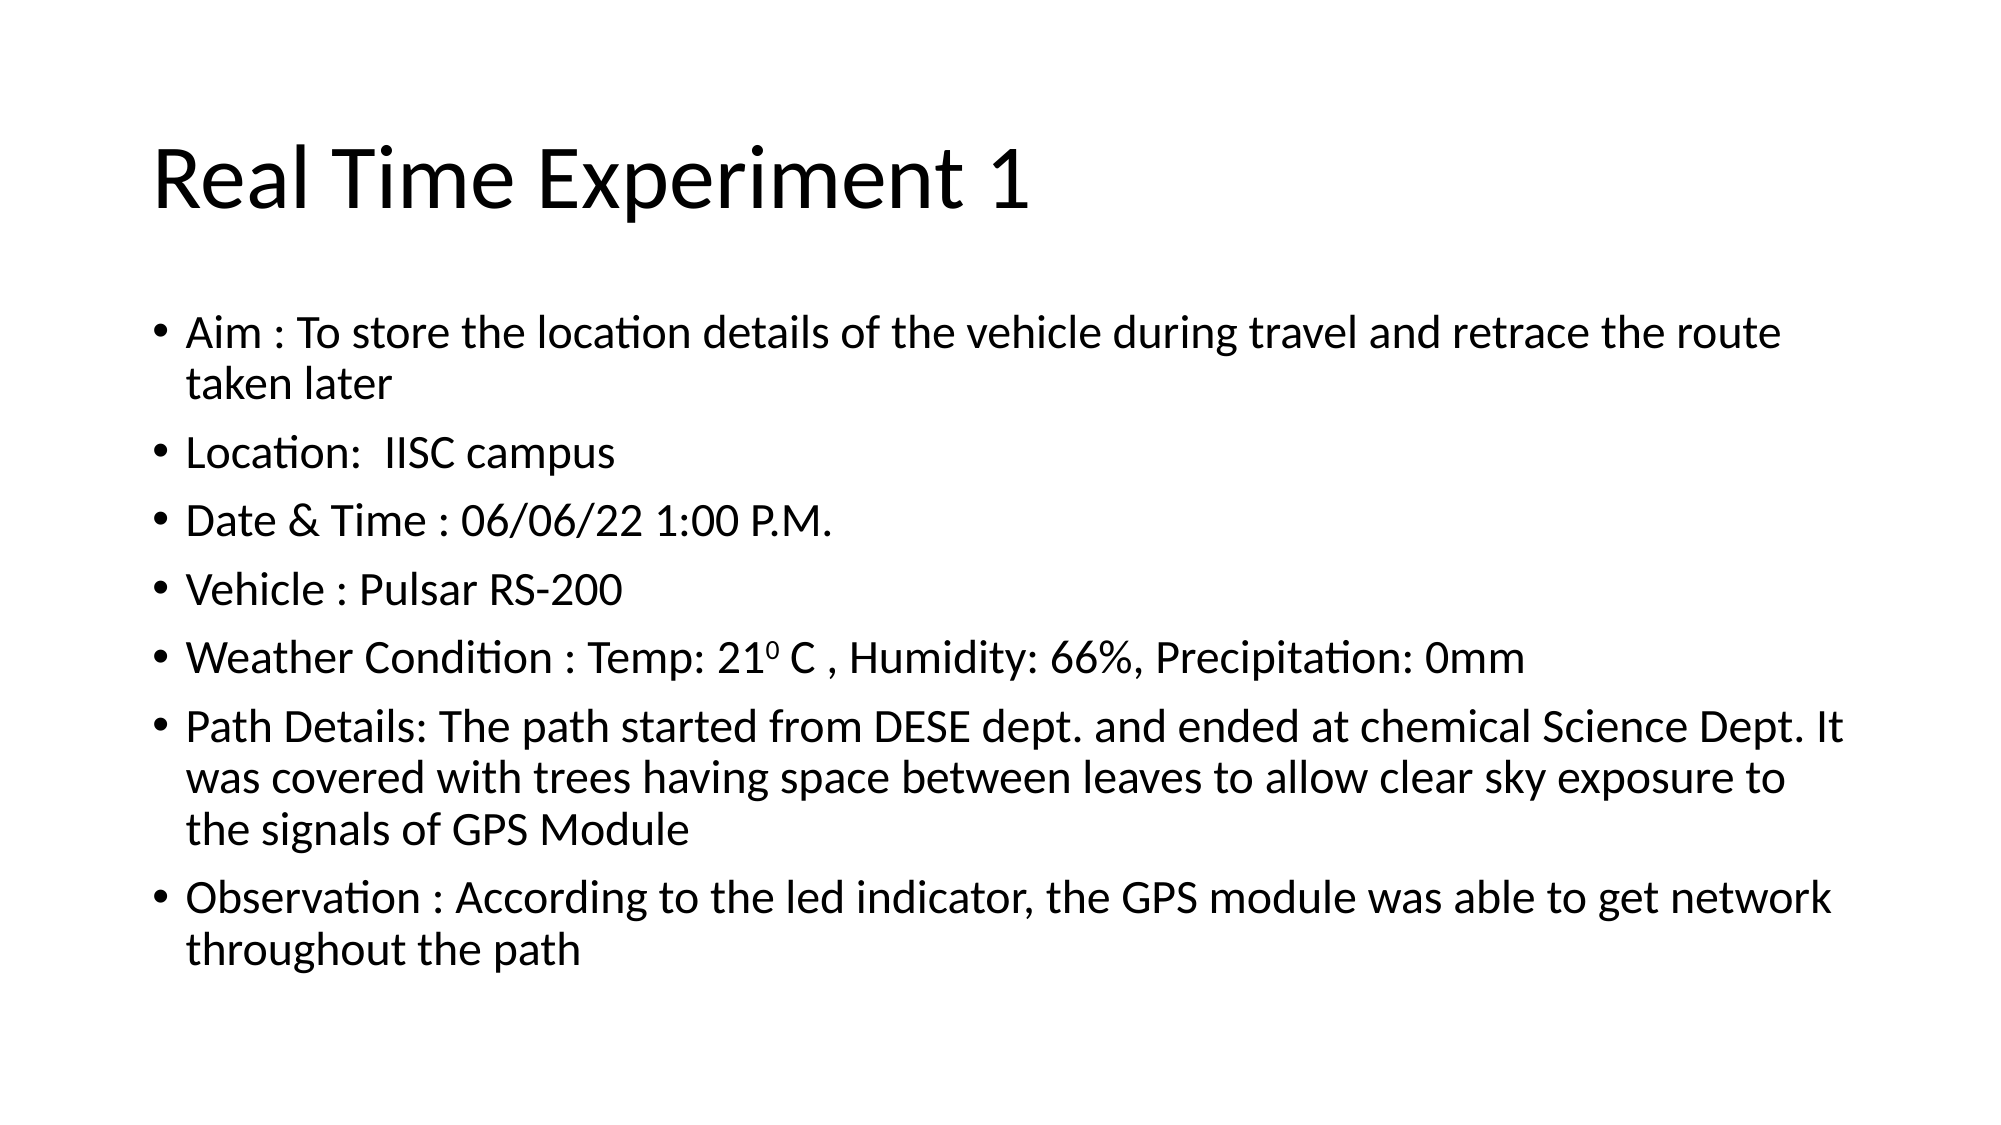

# Real Time Experiment 1
Aim : To store the location details of the vehicle during travel and retrace the route taken later
Location:  IISC campus
Date & Time : 06/06/22 1:00 P.M.
Vehicle : Pulsar RS-200
Weather Condition : Temp: 210 C , Humidity: 66%, Precipitation: 0mm
Path Details: The path started from DESE dept. and ended at chemical Science Dept. It was covered with trees having space between leaves to allow clear sky exposure to the signals of GPS Module
Observation : According to the led indicator, the GPS module was able to get network  throughout the path